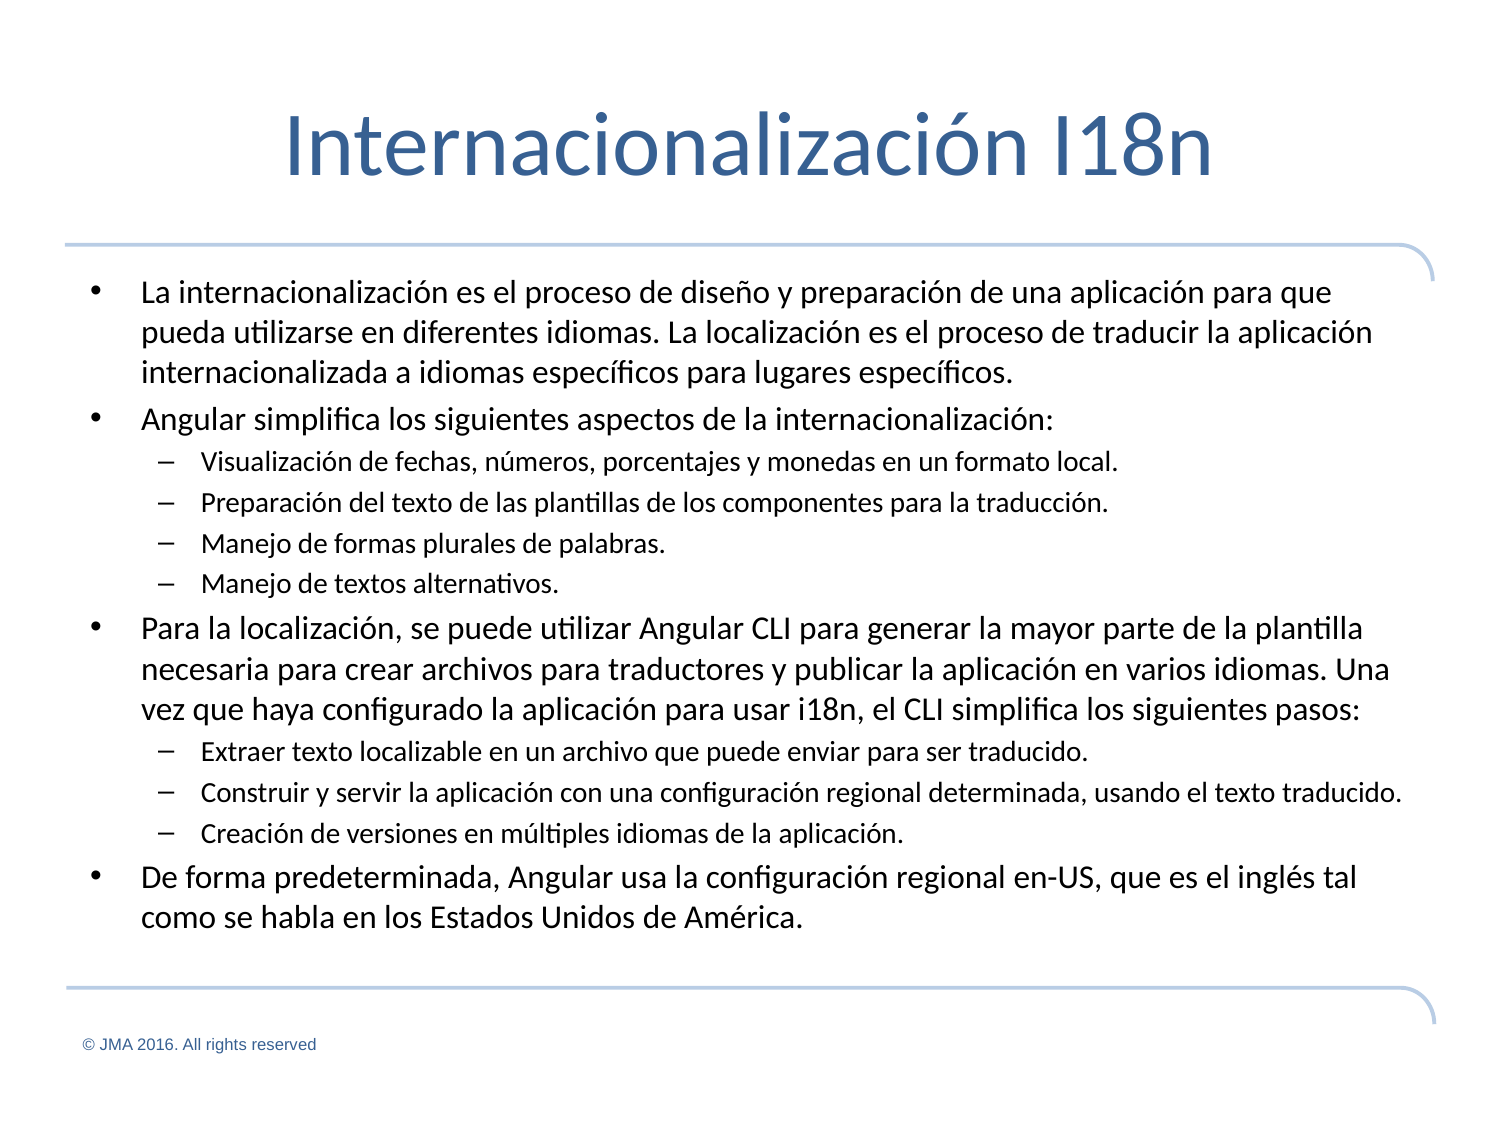

# Internacionalización I18n
La internacionalización es el proceso de diseño y preparación de una aplicación para que pueda utilizarse en diferentes idiomas. La localización es el proceso de traducir la aplicación internacionalizada a idiomas específicos para lugares específicos.
Angular simplifica los siguientes aspectos de la internacionalización:
Visualización de fechas, números, porcentajes y monedas en un formato local.
Preparación del texto de las plantillas de los componentes para la traducción.
Manejo de formas plurales de palabras.
Manejo de textos alternativos.
Para la localización, se puede utilizar Angular CLI para generar la mayor parte de la plantilla necesaria para crear archivos para traductores y publicar la aplicación en varios idiomas. Una vez que haya configurado la aplicación para usar i18n, el CLI simplifica los siguientes pasos:
Extraer texto localizable en un archivo que puede enviar para ser traducido.
Construir y servir la aplicación con una configuración regional determinada, usando el texto traducido.
Creación de versiones en múltiples idiomas de la aplicación.
De forma predeterminada, Angular usa la configuración regional en-US, que es el inglés tal como se habla en los Estados Unidos de América.